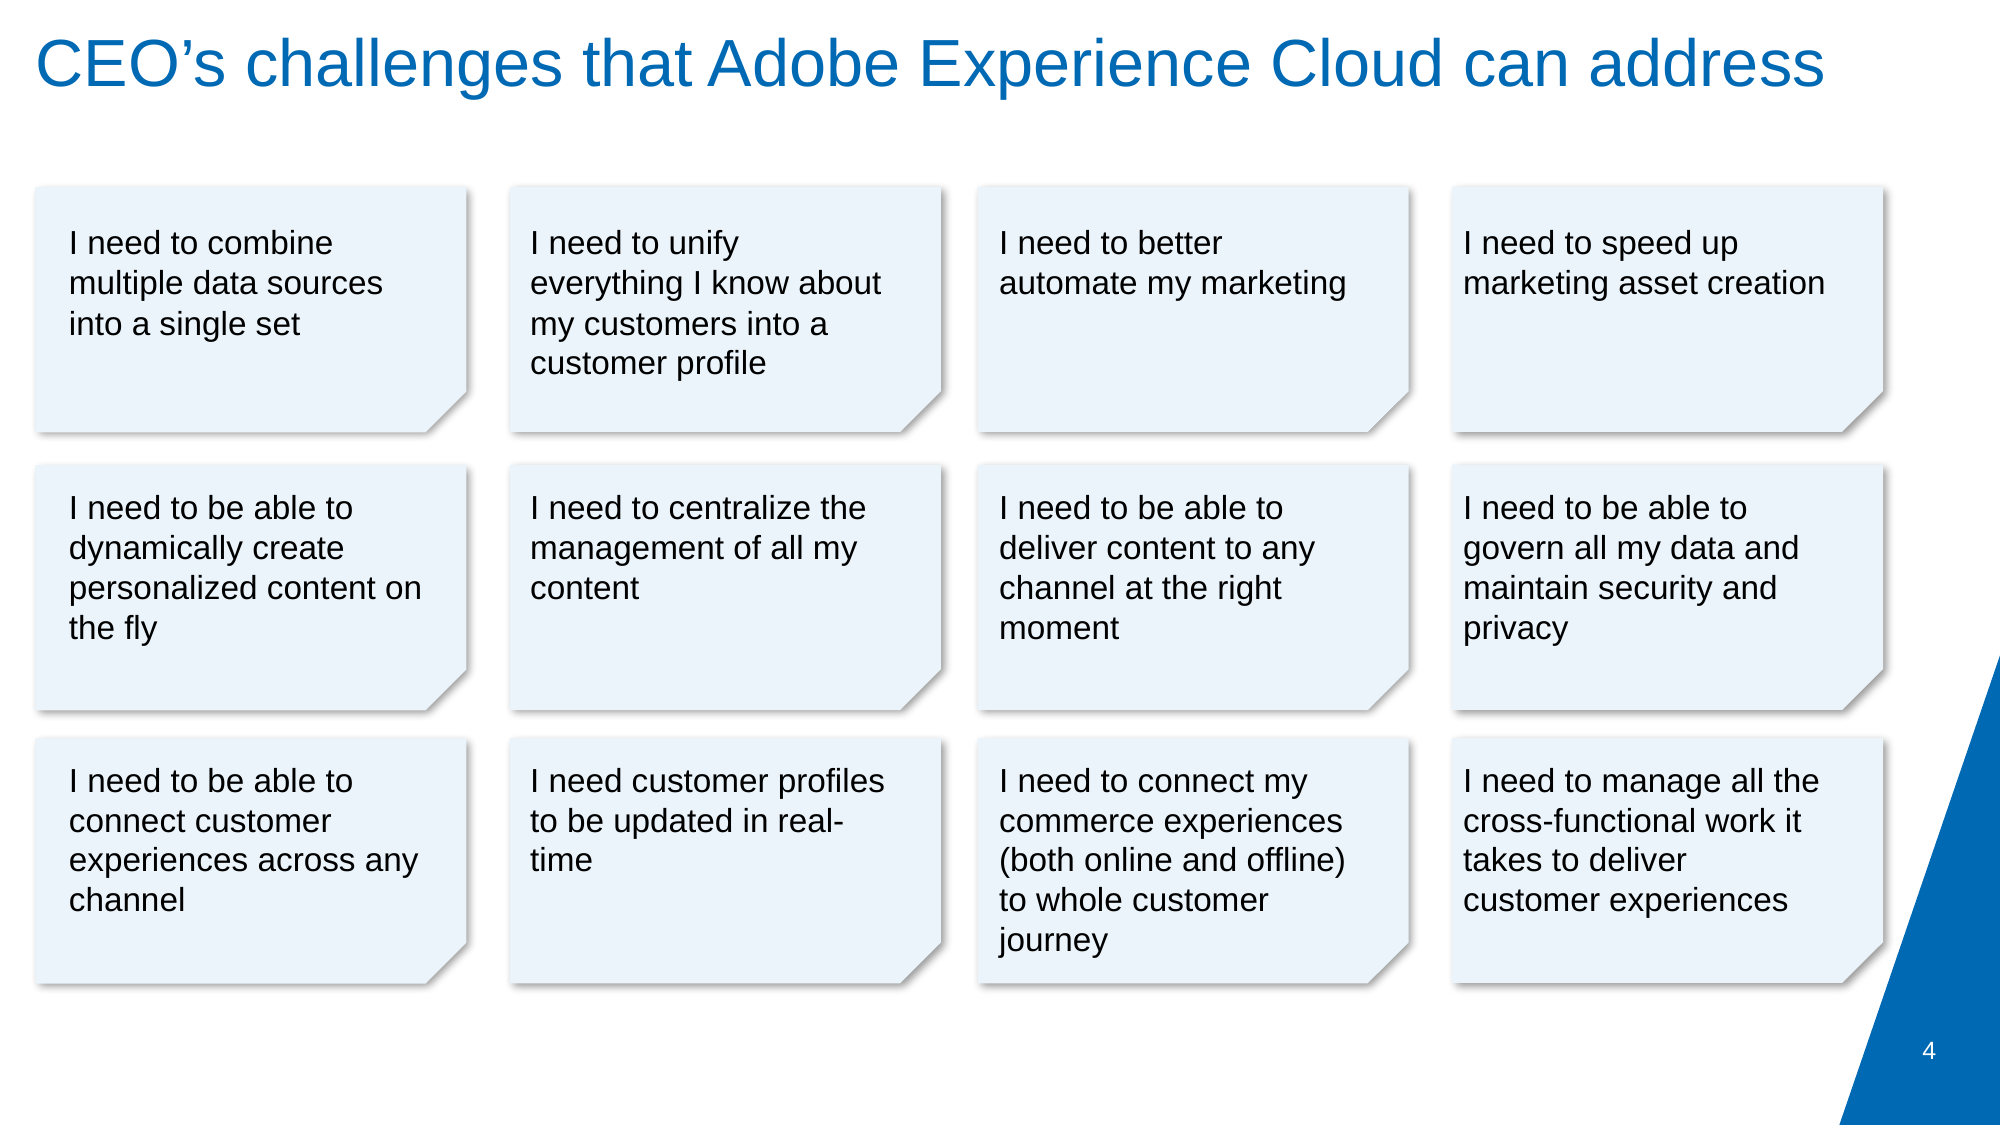

# CEO’s challenges that Adobe Experience Cloud can address

I need to combine multiple data sources into a single set
I need to unify everything I know about my customers into a customer profile
I need to better automate my marketing
I need to speed up marketing asset creation

I need to be able to dynamically create personalized content on the fly
I need to centralize the management of all my content
I need to be able to deliver content to any channel at the right moment
I need to be able to govern all my data and maintain security and privacy

I need to be able to connect customer experiences across any channel
I need customer profiles to be updated in real-time
I need to connect my commerce experiences (both online and offline) to whole customer journey
I need to manage all the cross-functional work it takes to deliver customer experiences